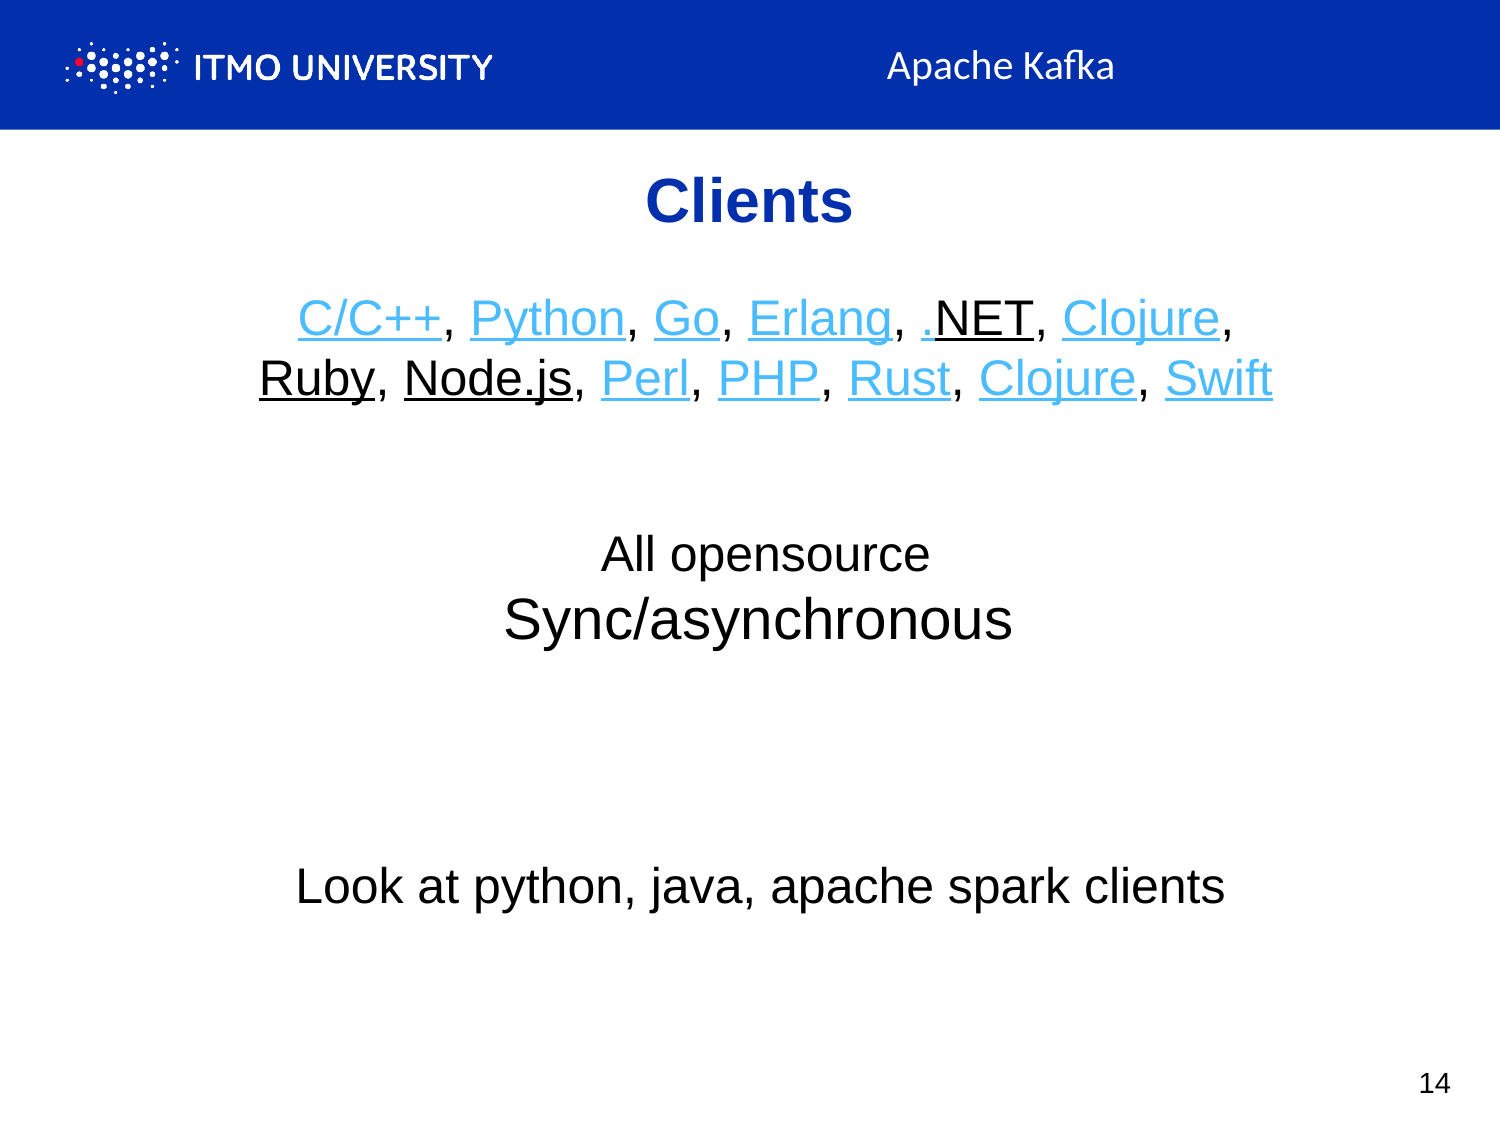

Apache Kafka
Clients
C/C++, Python, Go, Erlang, .NET, Clojure,
Ruby, Node.js, Perl, PHP, Rust, Clojure, Swift
All opensource
Sync/asynchronous
Look at python, java, apache spark clients
14